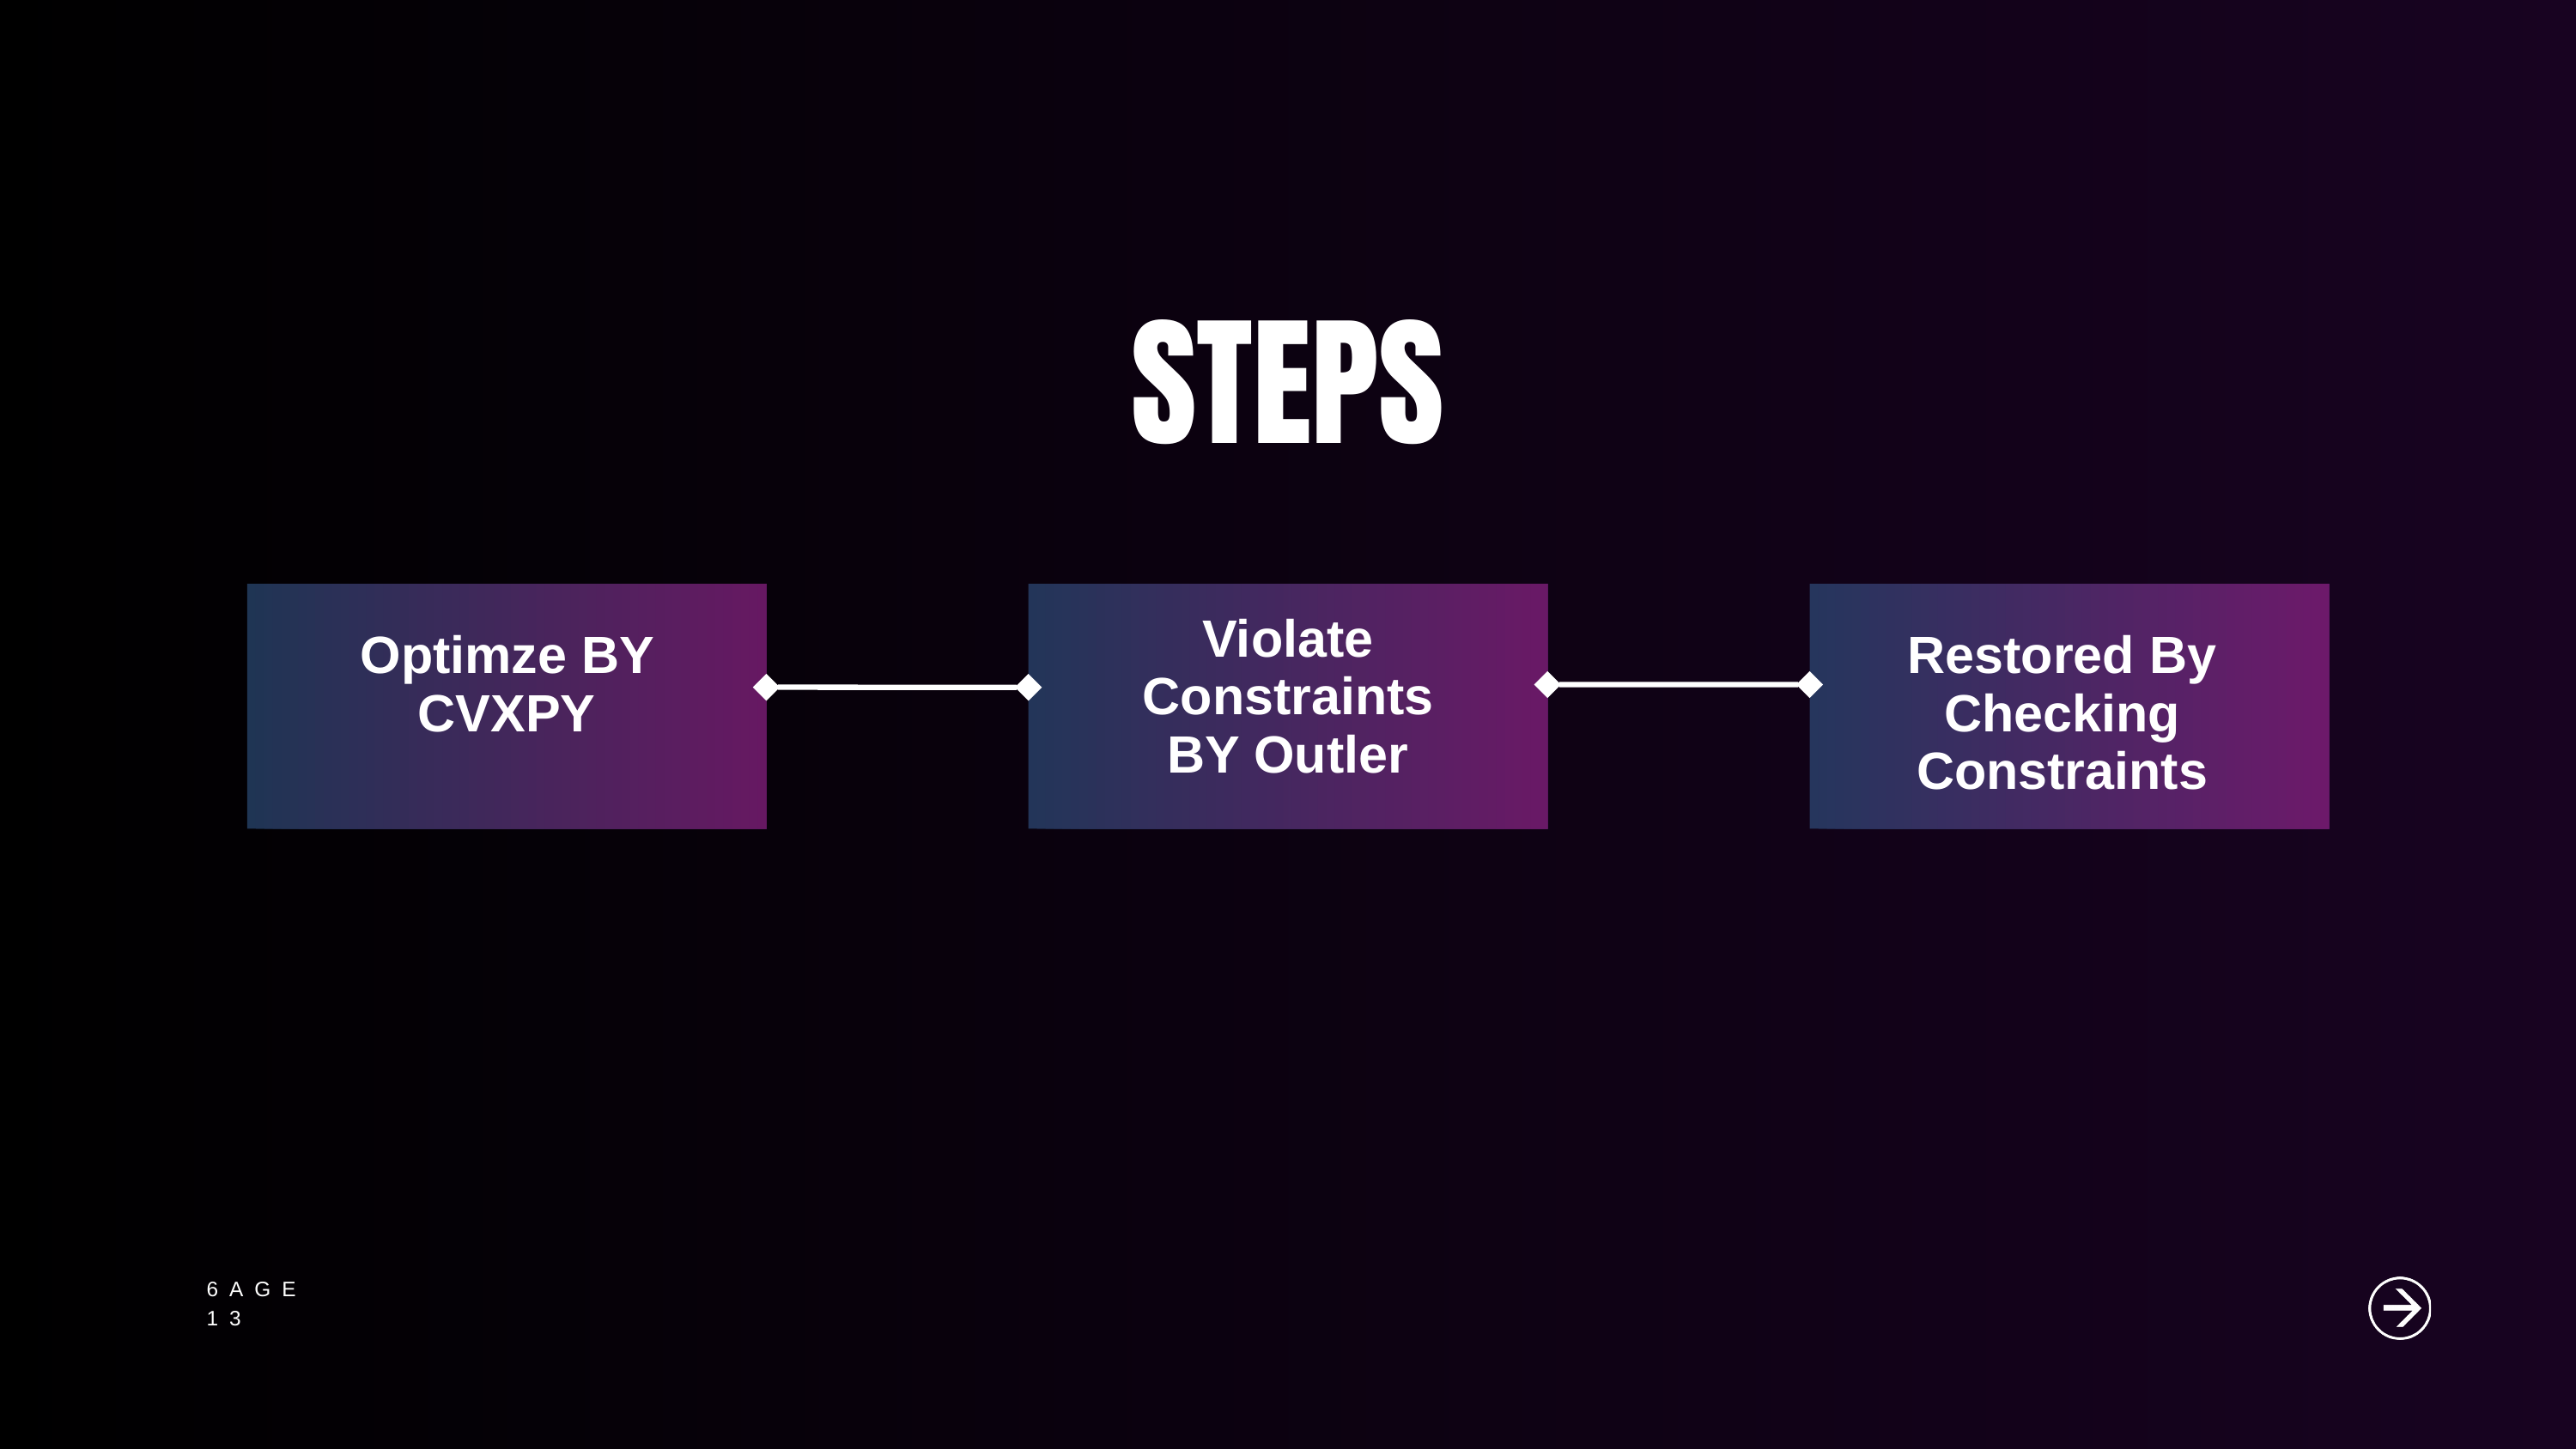

STEPS

Violate Constraints
BY Outler
Optimze BY CVXPY
Restored By Checking Constraints

6AGE
13